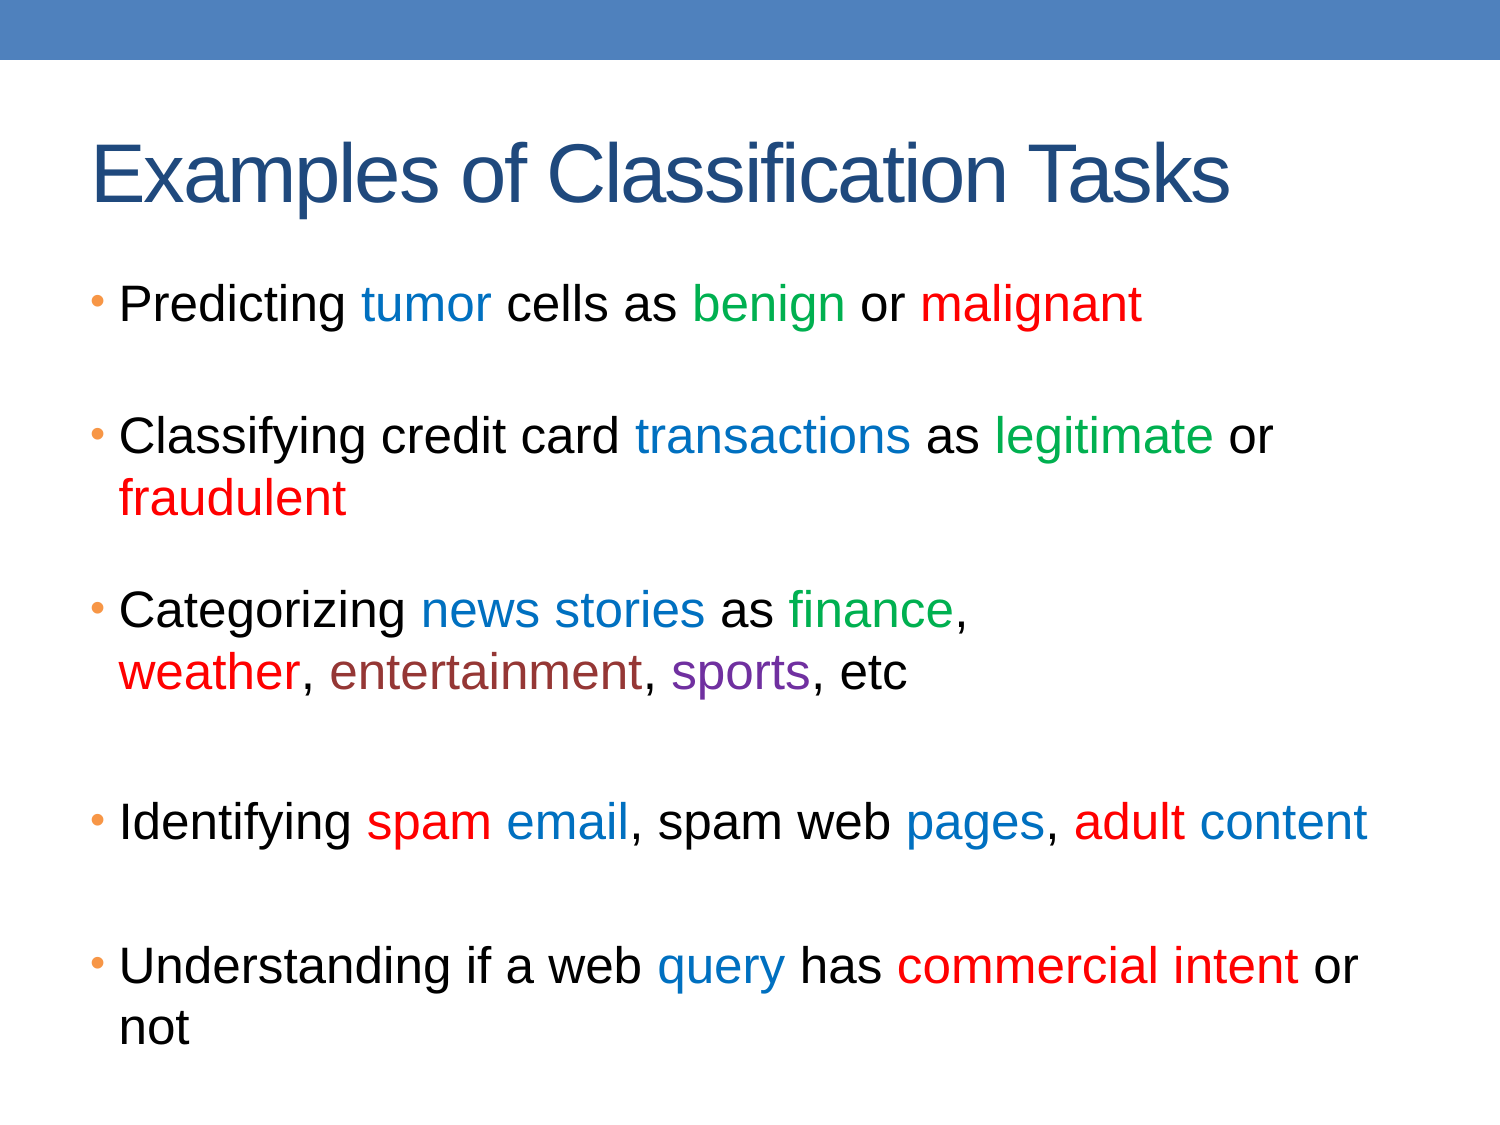

# Examples of Classification Tasks
Predicting tumor cells as benign or malignant

Classifying credit card transactions as legitimate or fraudulent

Categorizing news stories as finance,
weather, entertainment, sports, etc

Identifying spam email, spam web pages, adult content

Understanding if a web query has commercial intent or not